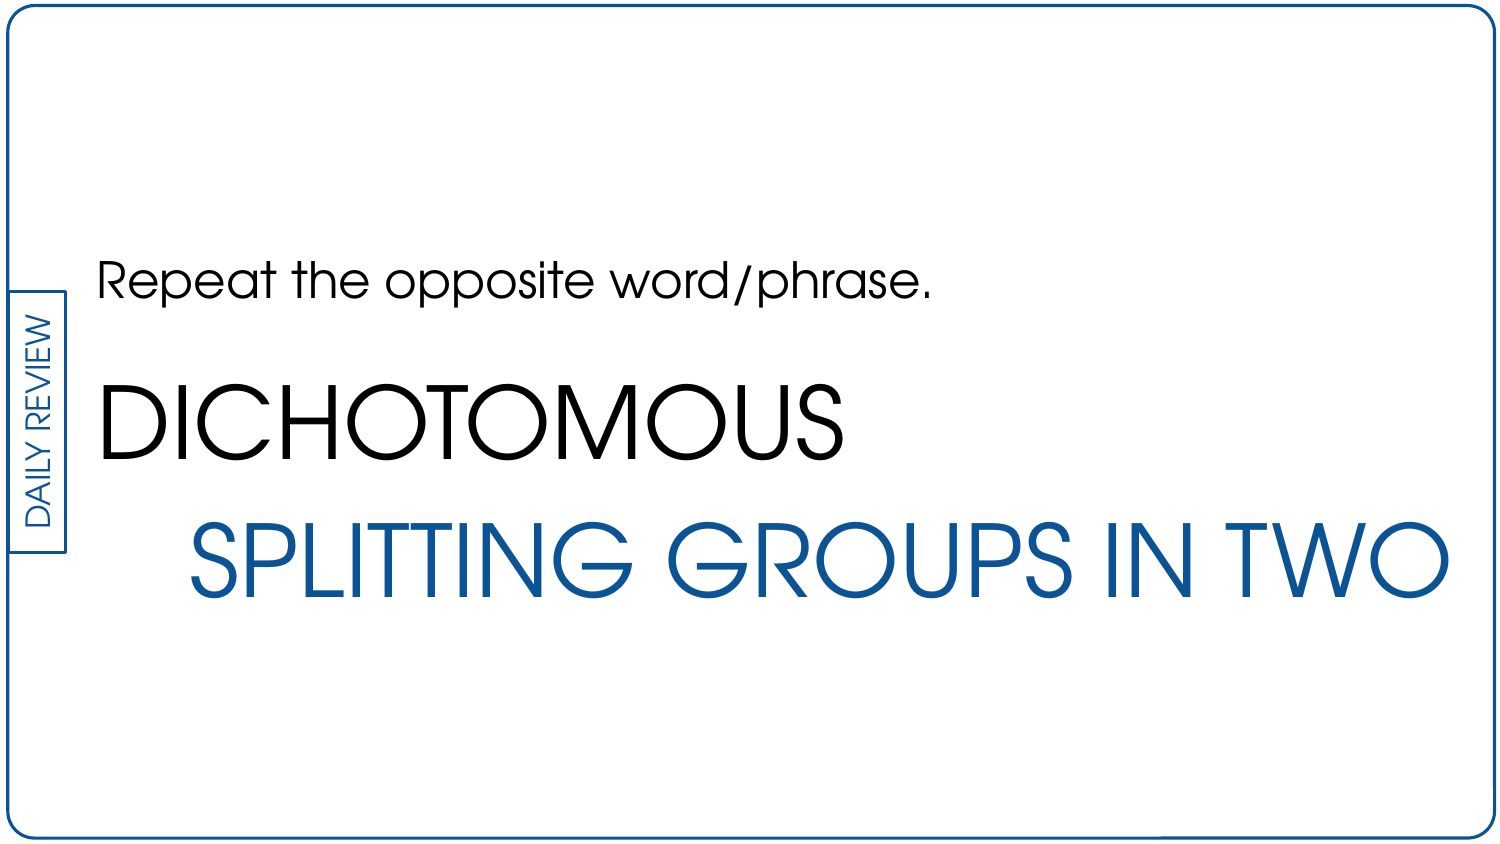

Repeat the opposite word/phrase.
DICHOTOMOUS
SPLITTING GROUPS IN TWO